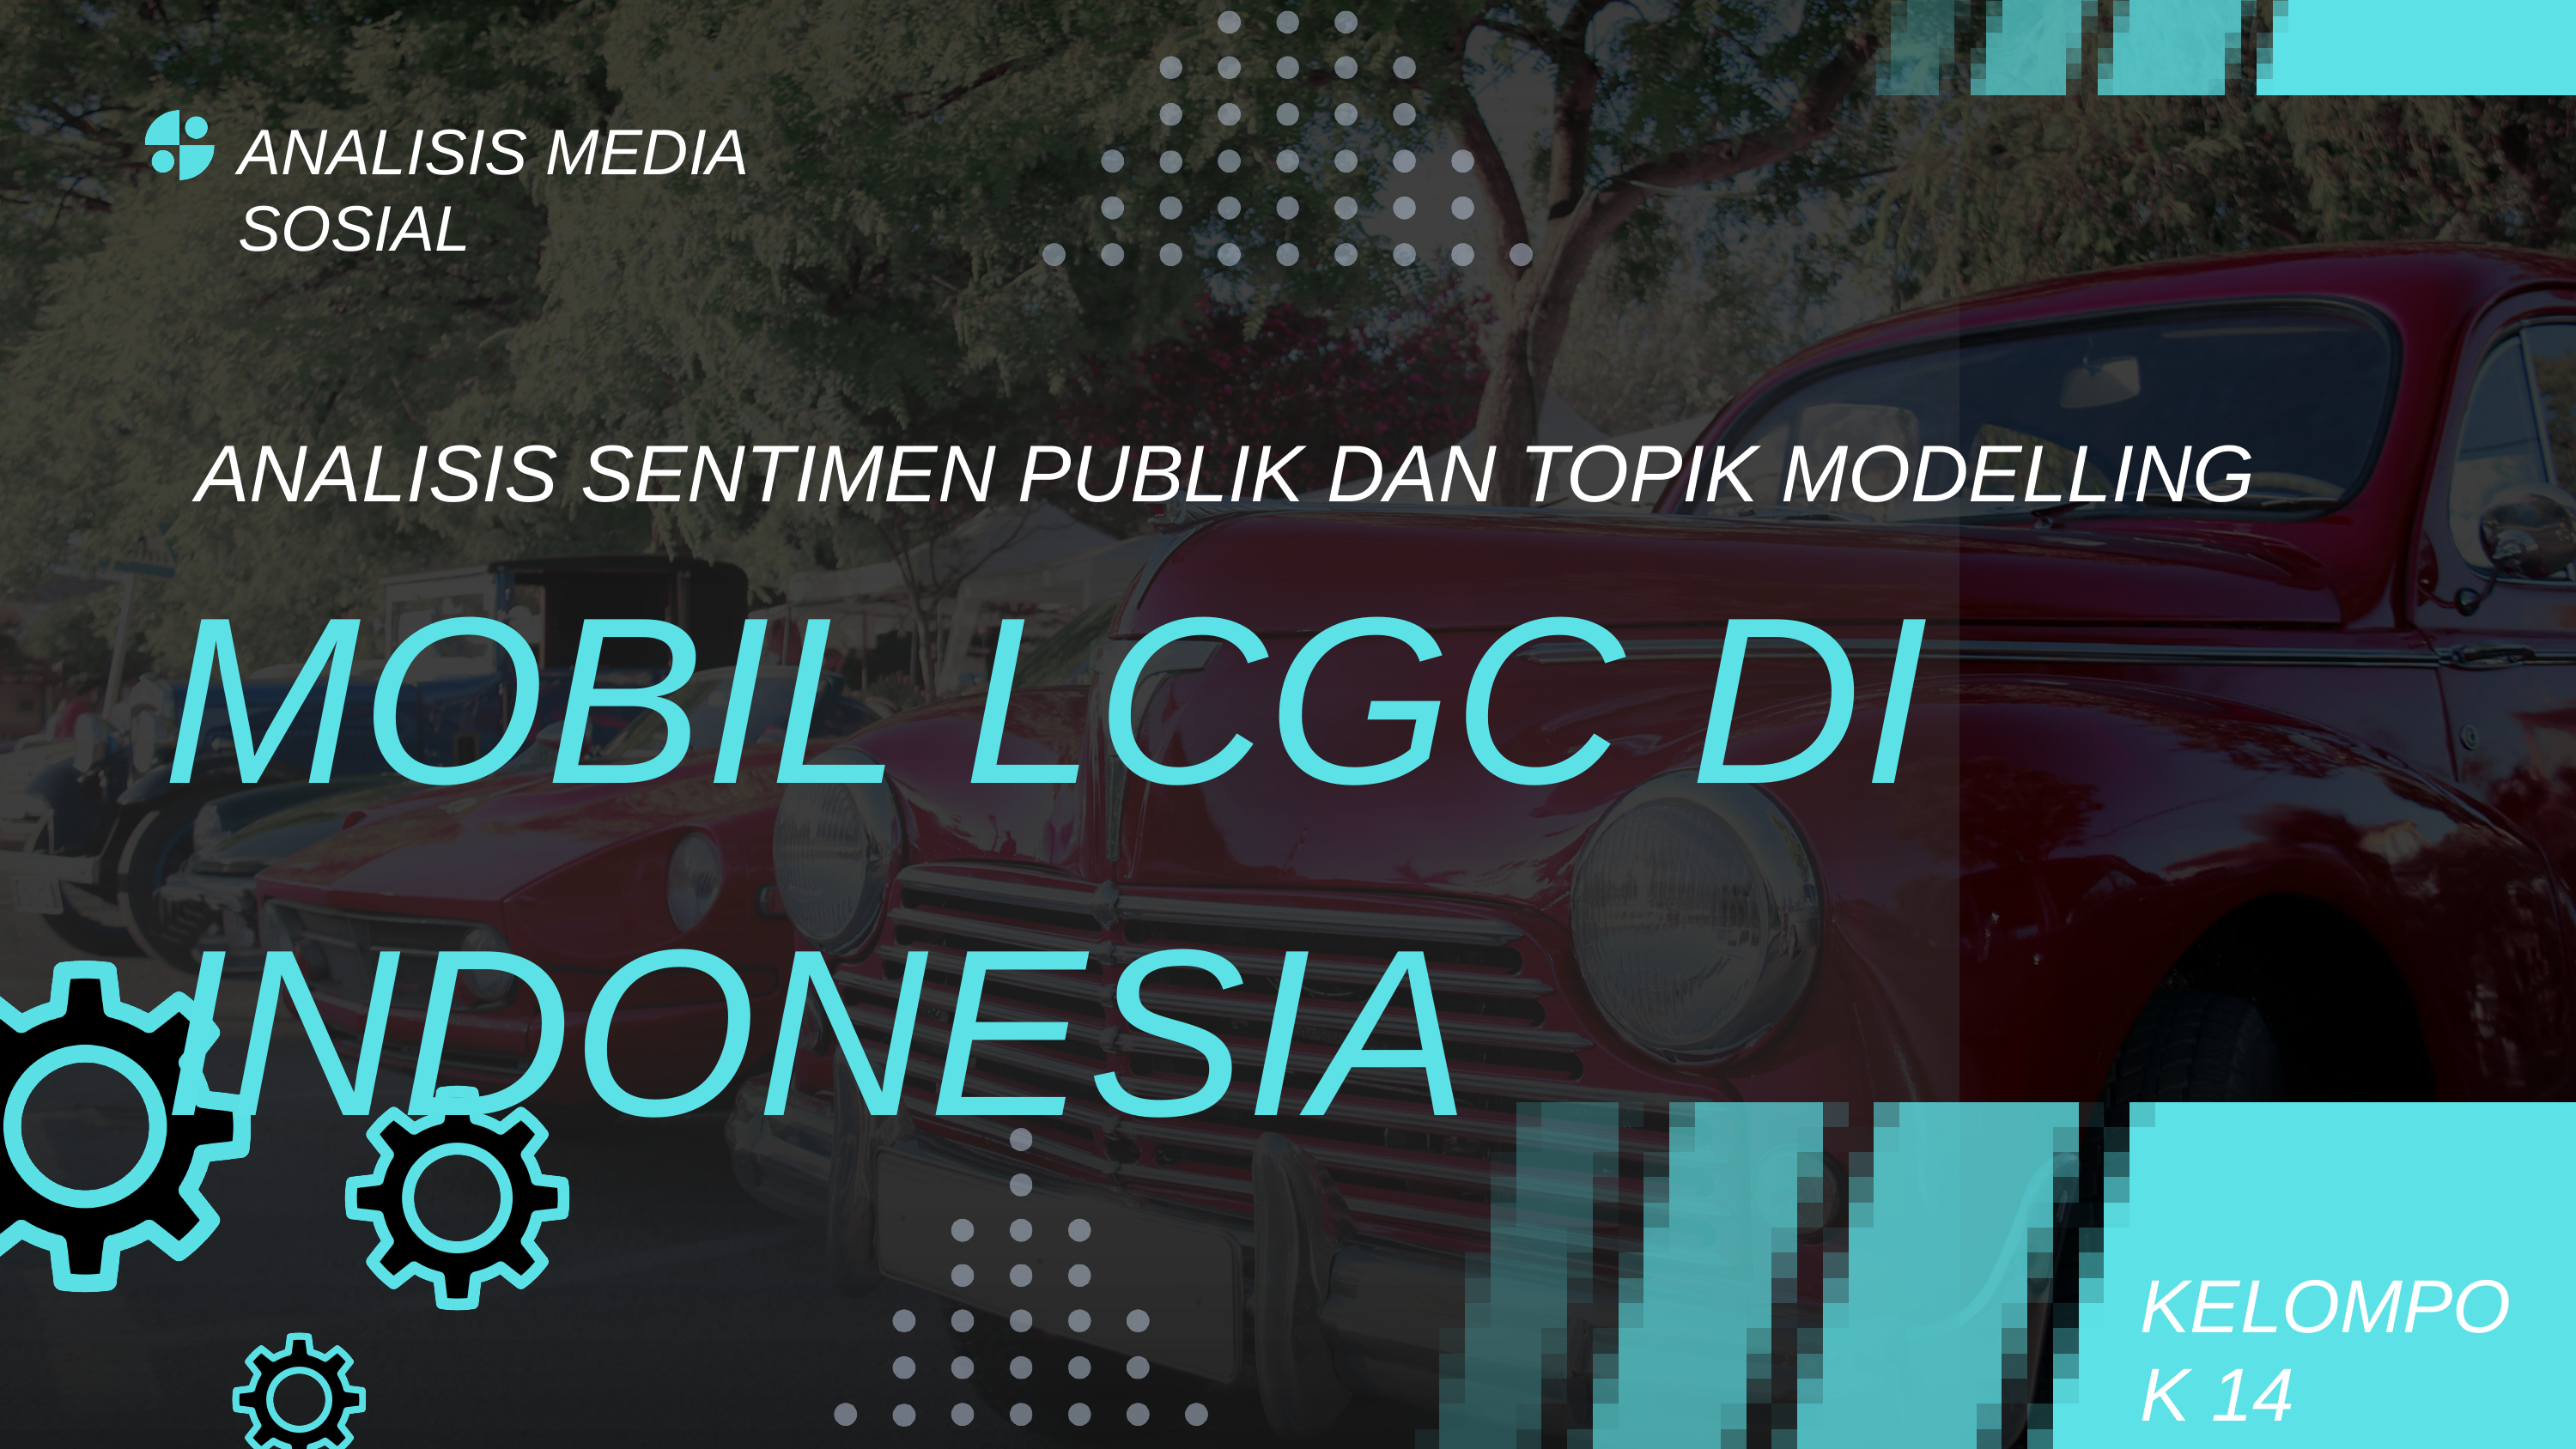

ANALISIS MEDIA SOSIAL
ANALISIS SENTIMEN PUBLIK DAN TOPIK MODELLING
MOBIL LCGC DI INDONESIA

KELOMPOK 14